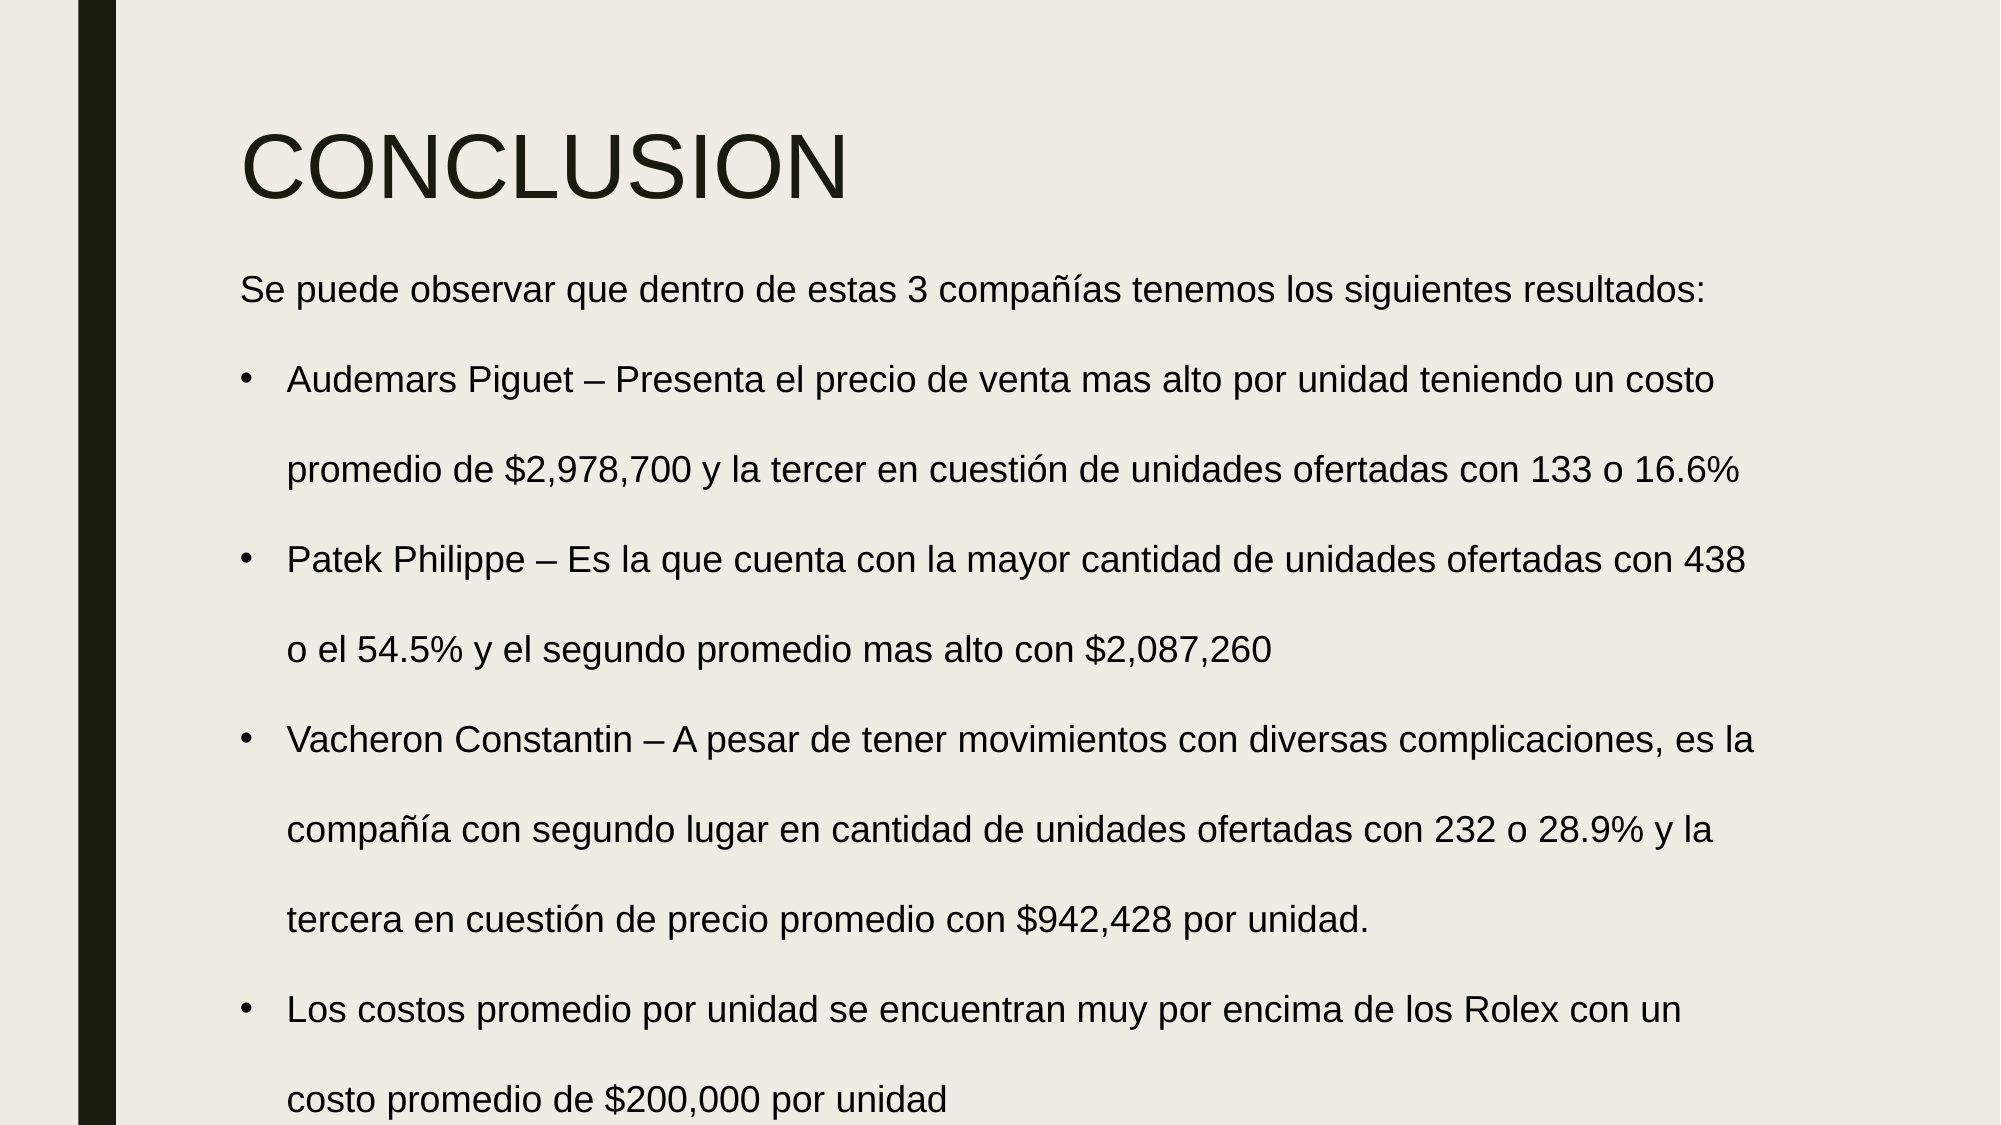

# CONCLUSION
Se puede observar que dentro de estas 3 compañías tenemos los siguientes resultados:
Audemars Piguet – Presenta el precio de venta mas alto por unidad teniendo un costo promedio de $2,978,700 y la tercer en cuestión de unidades ofertadas con 133 o 16.6%
Patek Philippe – Es la que cuenta con la mayor cantidad de unidades ofertadas con 438 o el 54.5% y el segundo promedio mas alto con $2,087,260
Vacheron Constantin – A pesar de tener movimientos con diversas complicaciones, es la compañía con segundo lugar en cantidad de unidades ofertadas con 232 o 28.9% y la tercera en cuestión de precio promedio con $942,428 por unidad.
Los costos promedio por unidad se encuentran muy por encima de los Rolex con un costo promedio de $200,000 por unidad